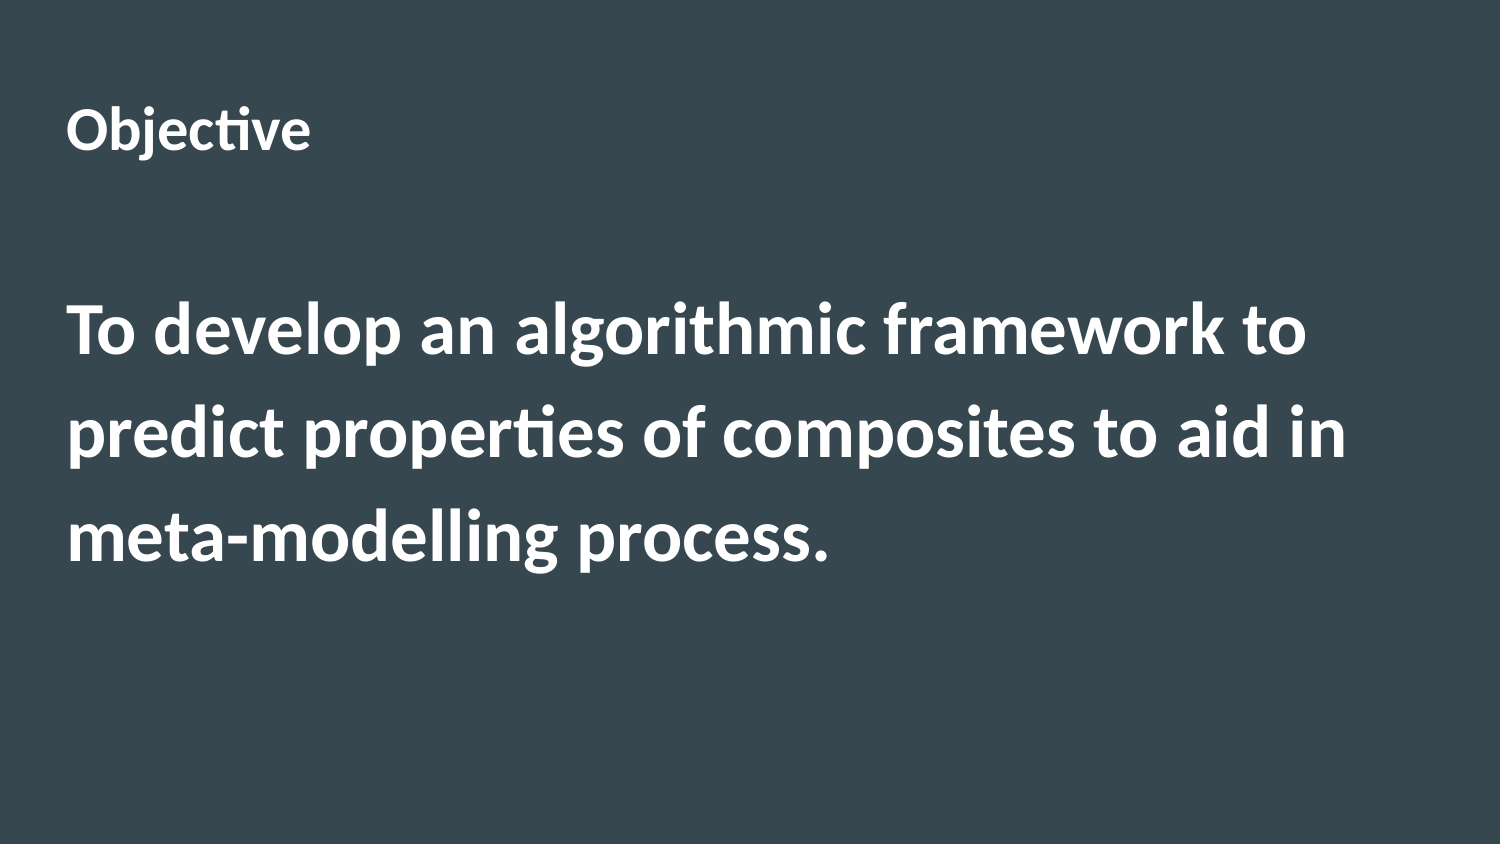

# Objective
To develop an algorithmic framework to predict properties of composites to aid in meta-modelling process.